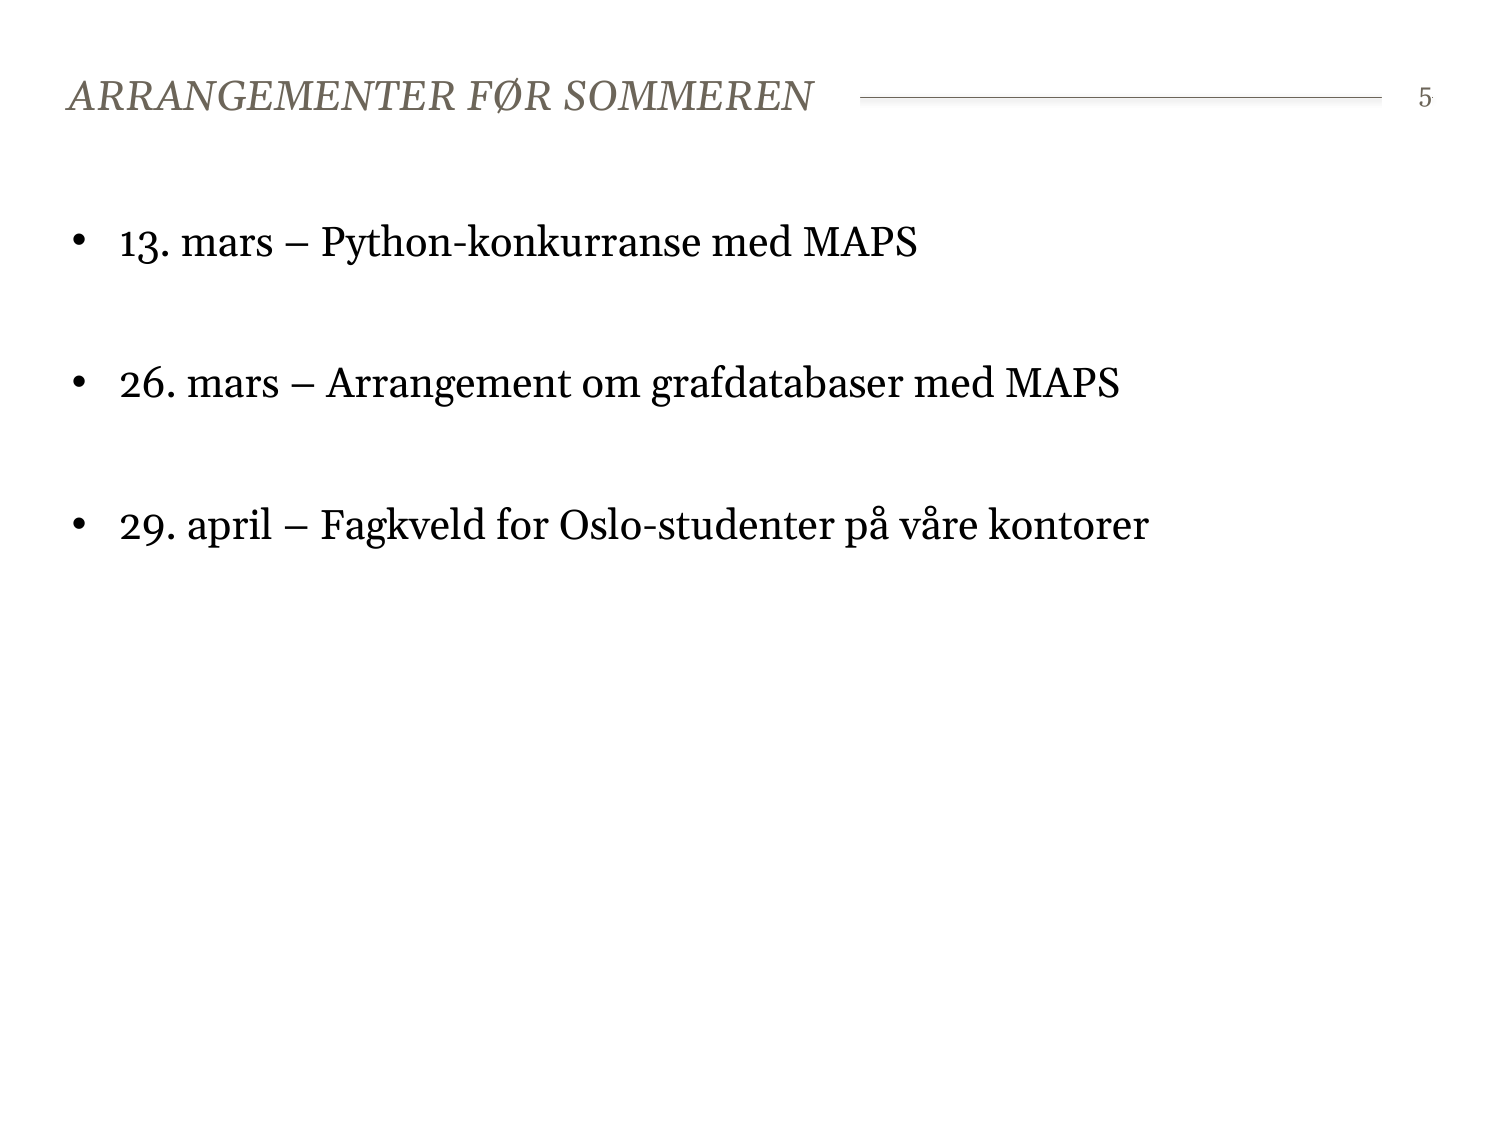

# Arrangementer før sommeren
5
13. mars – Python-konkurranse med MAPS

26. mars – Arrangement om grafdatabaser med MAPS

29. april – Fagkveld for Oslo-studenter på våre kontorer